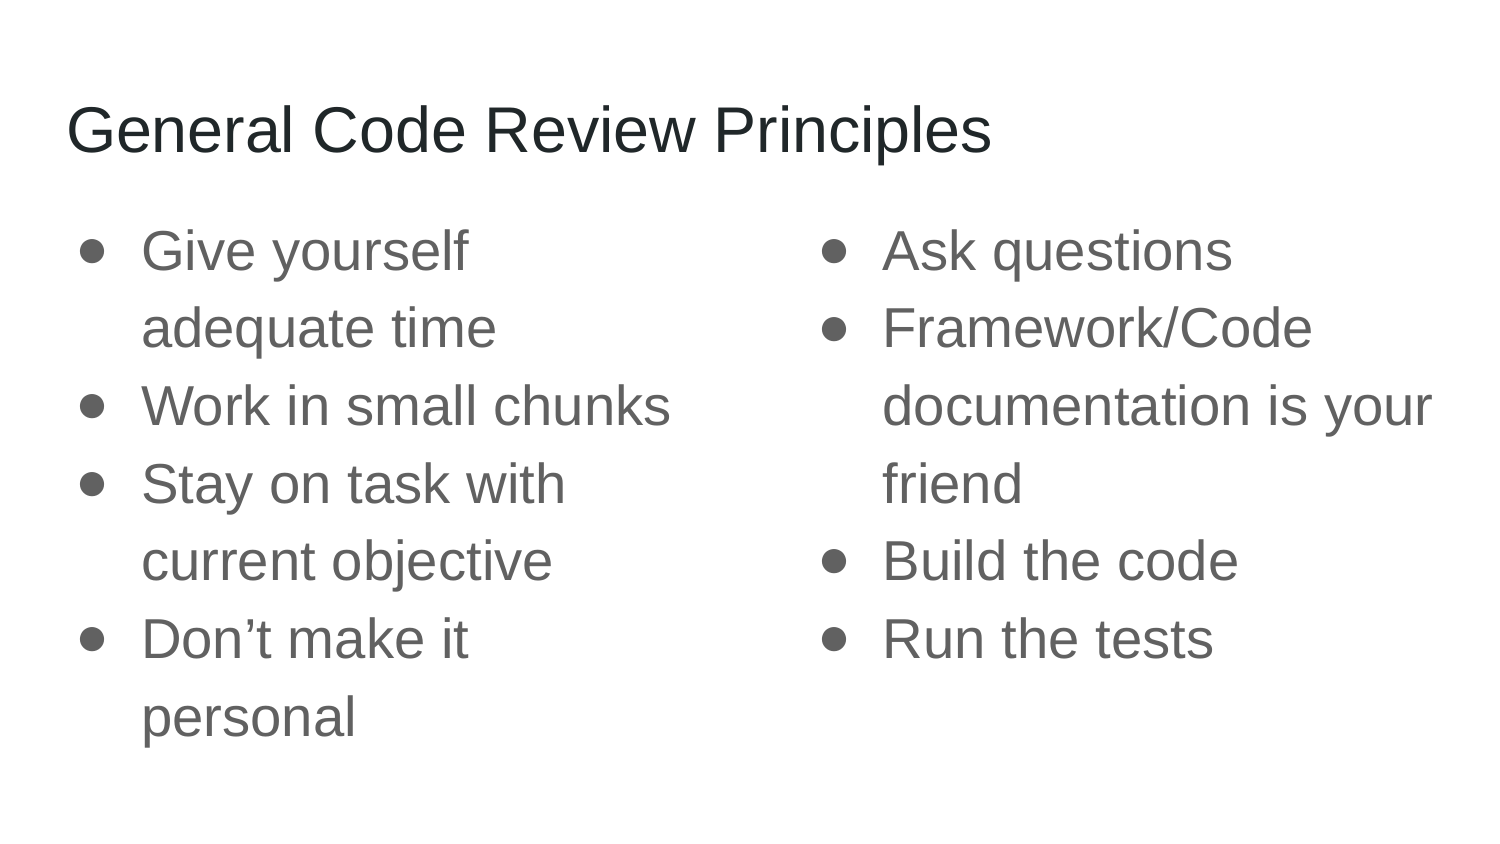

# General Code Review Principles
Give yourself adequate time
Work in small chunks
Stay on task with current objective
Don’t make it personal

Ask questions
Framework/Code documentation is your friend
Build the code
Run the tests